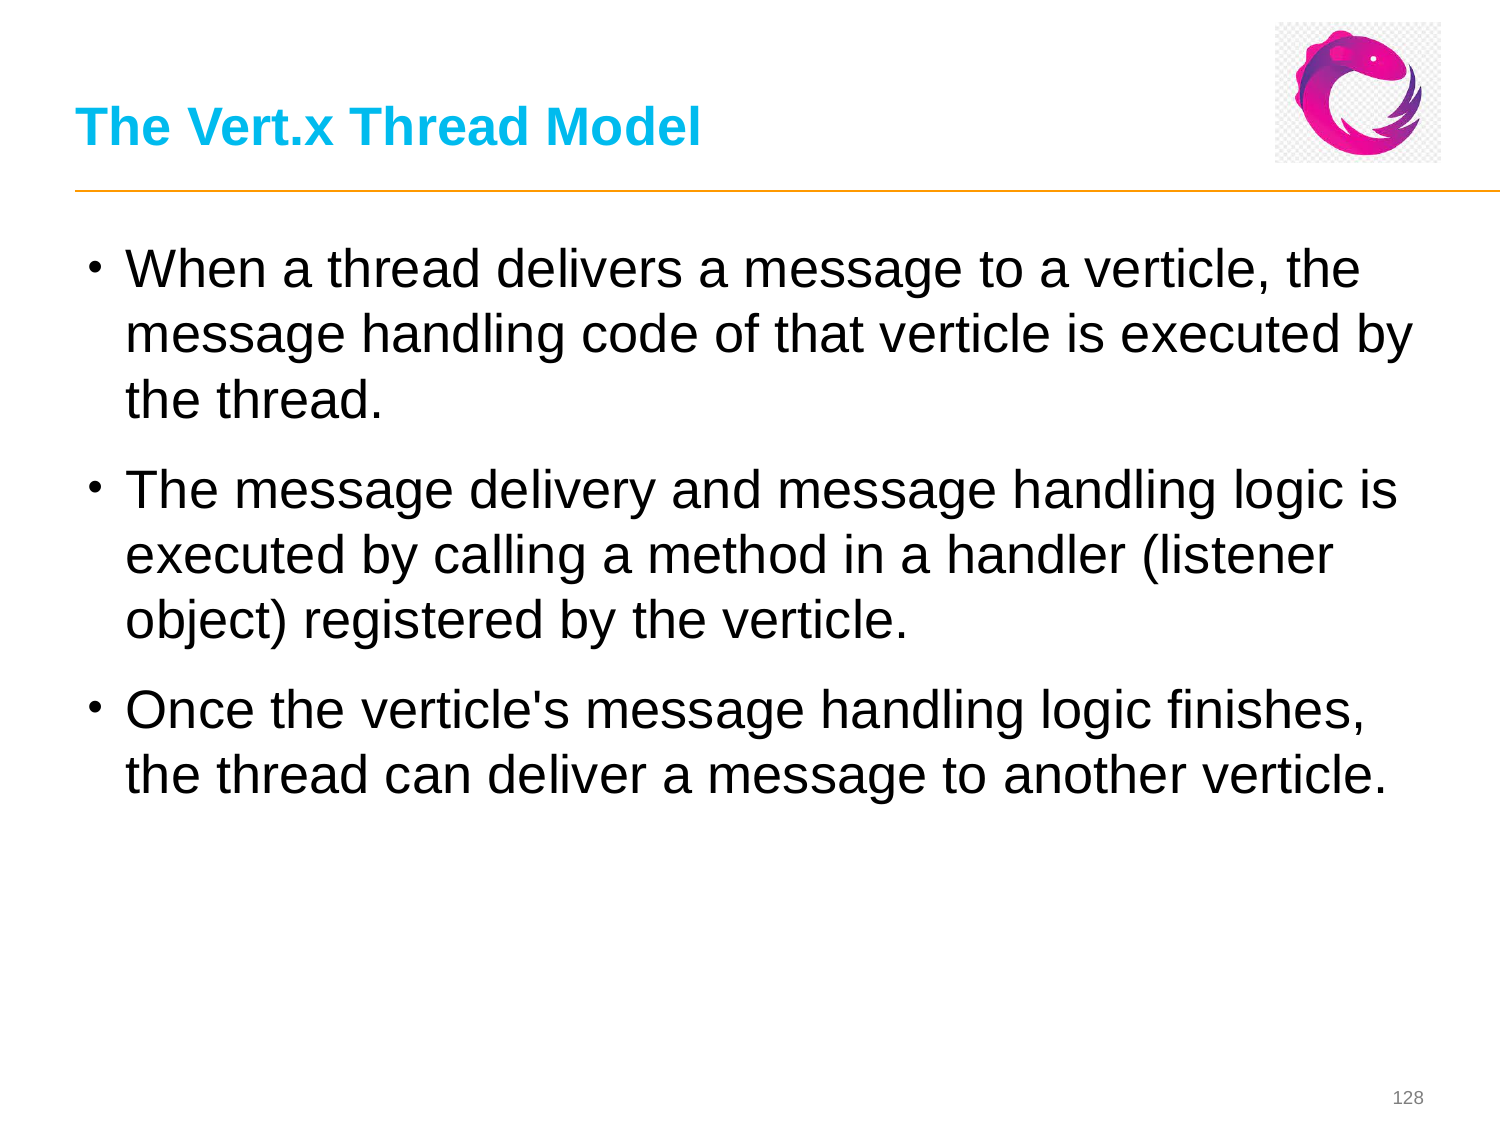

# The Vert.x Thread Model
When a thread delivers a message to a verticle, the message handling code of that verticle is executed by the thread.
The message delivery and message handling logic is executed by calling a method in a handler (listener object) registered by the verticle.
Once the verticle's message handling logic finishes, the thread can deliver a message to another verticle.